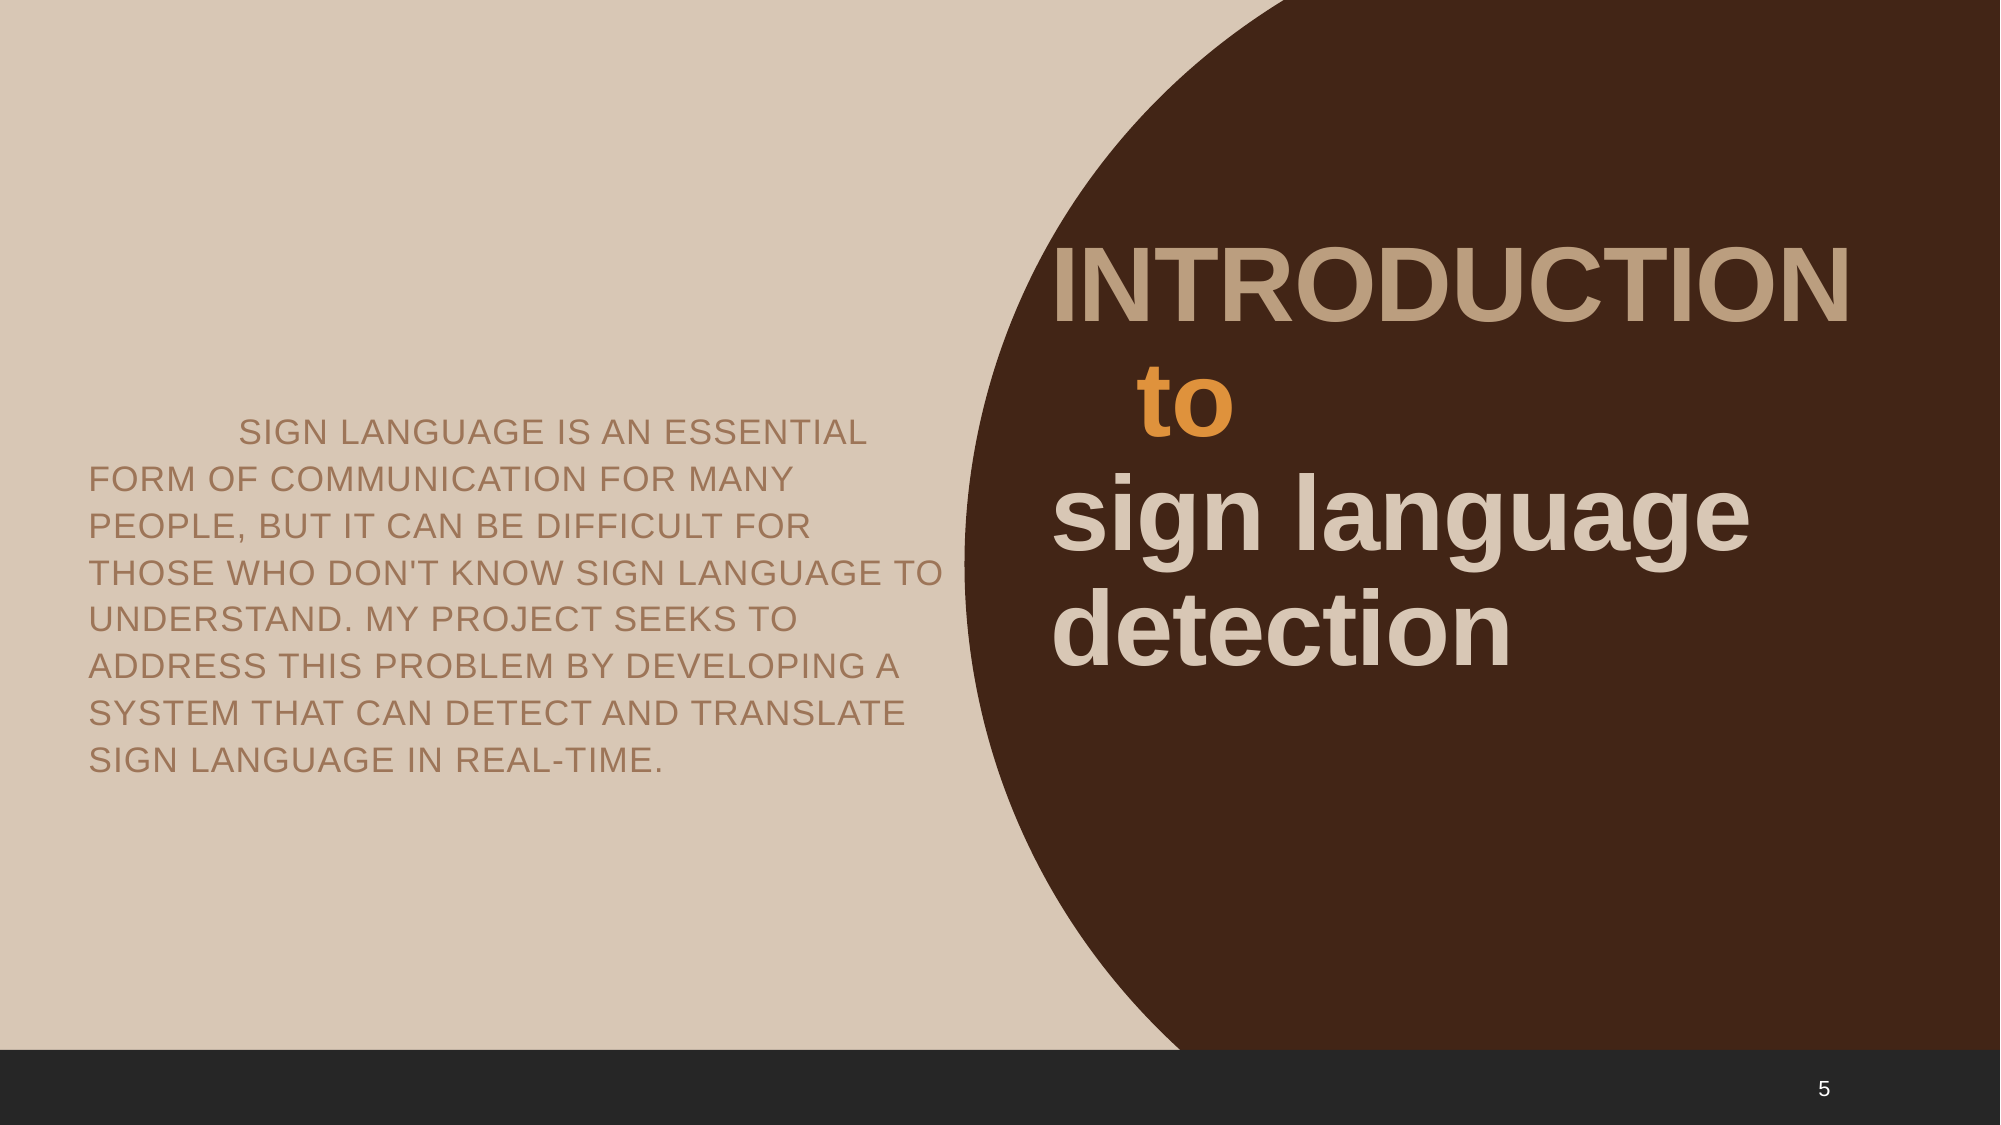

INTRODUCTION
   to
sign language detection

	Sign language is an essential form of communication for many people, but it can be difficult for those who don't know sign language to understand. My project seeks to address this problem by developing a system that can detect and translate sign language in real-time.

5